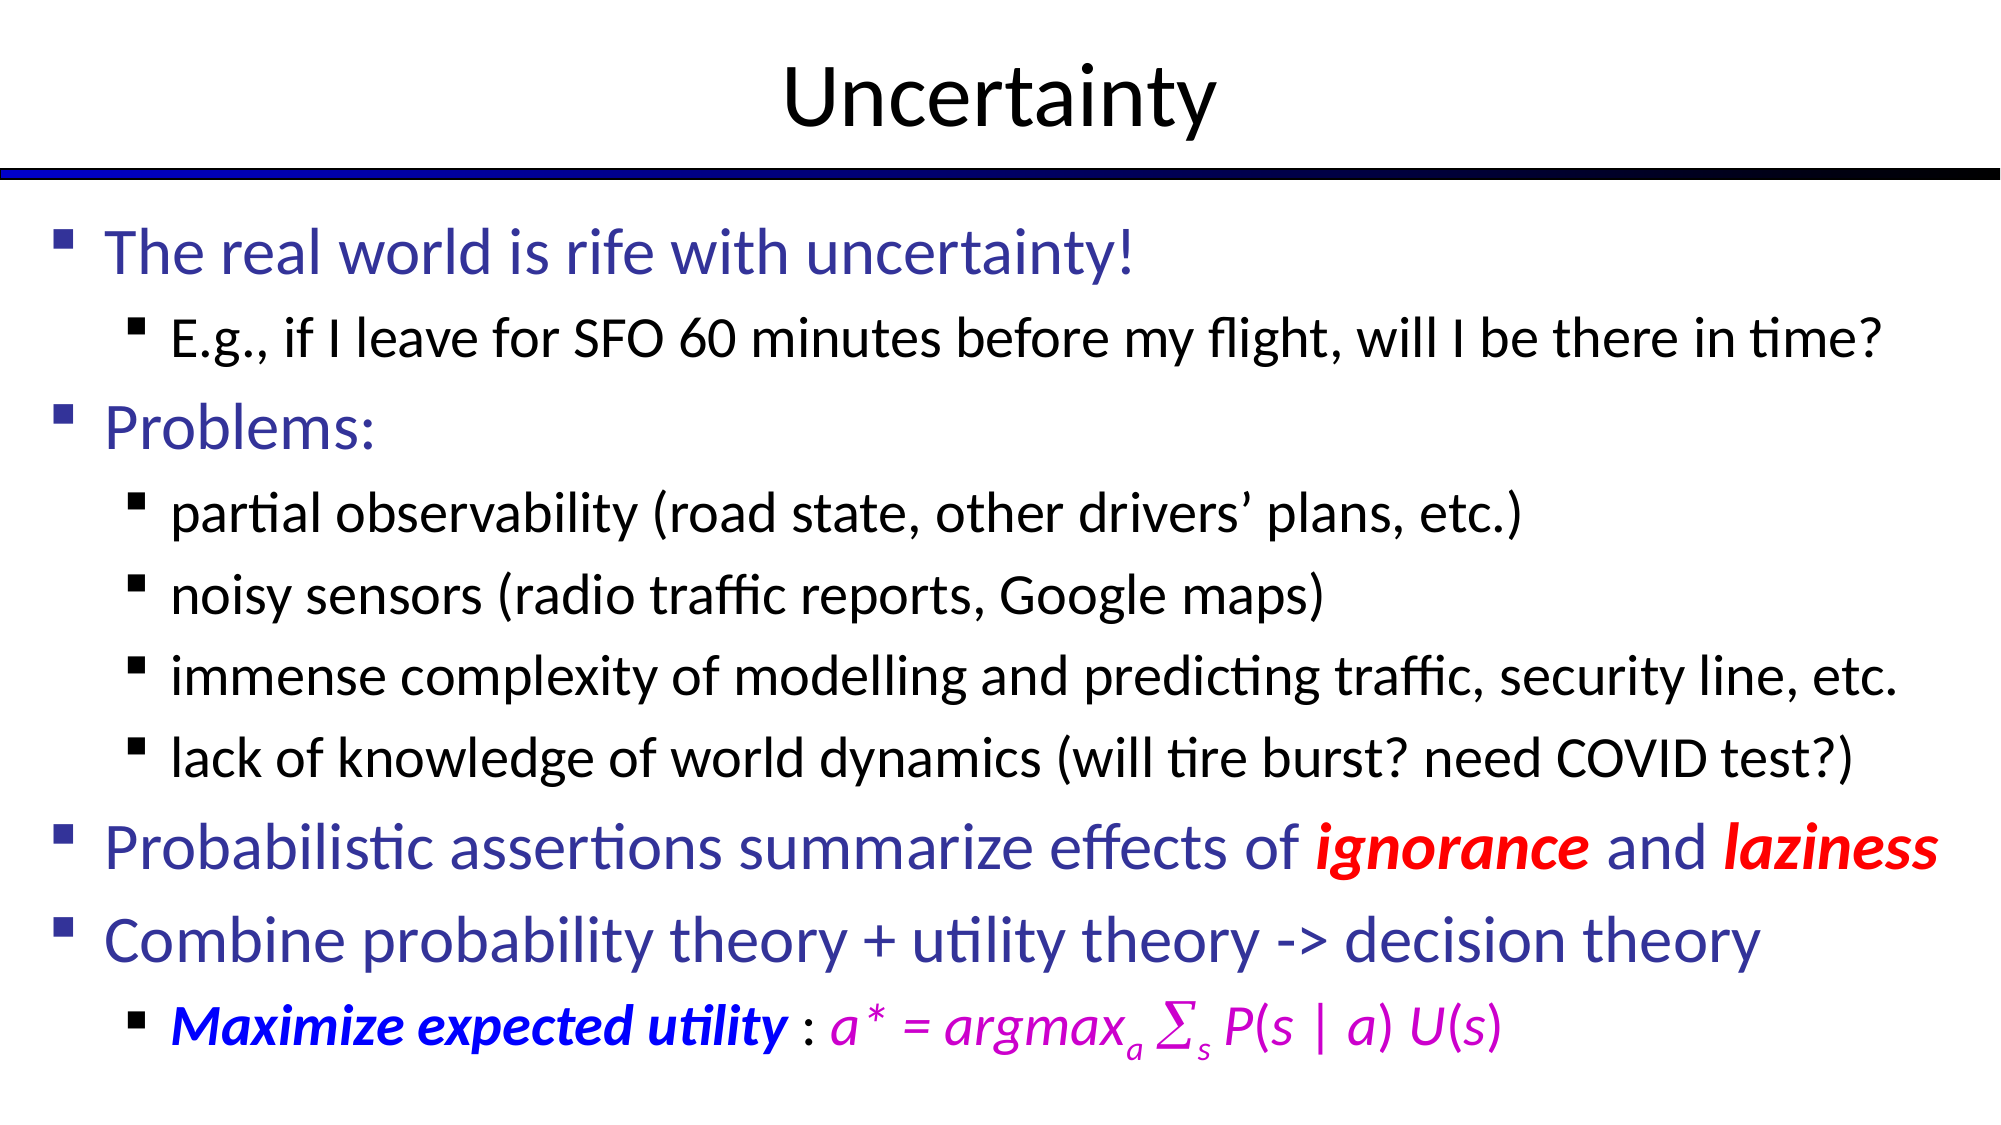

# Uncertainty
The real world is rife with uncertainty!
E.g., if I leave for SFO 60 minutes before my flight, will I be there in time?
Problems:
partial observability (road state, other drivers’ plans, etc.)
noisy sensors (radio traffic reports, Google maps)
immense complexity of modelling and predicting traffic, security line, etc.
lack of knowledge of world dynamics (will tire burst? need COVID test?)
Probabilistic assertions summarize effects of ignorance and laziness
Combine probability theory + utility theory -> decision theory
Maximize expected utility : a* = argmaxa ∑s P(s | a) U(s)